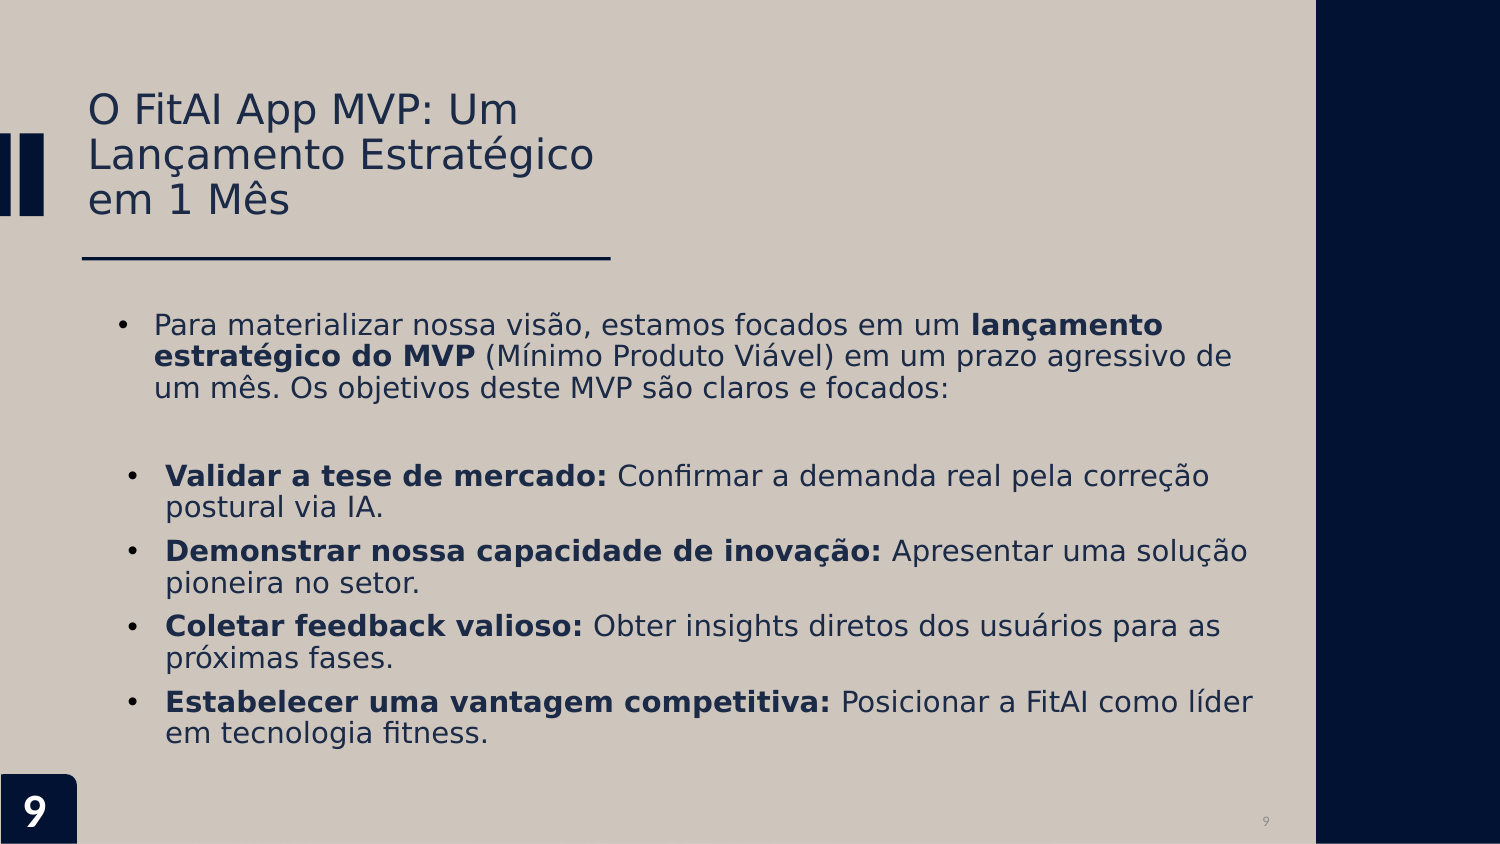

# O FitAI App MVP: Um Lançamento Estratégico em 1 Mês

Para materializar nossa visão, estamos focados em um lançamento estratégico do MVP (Mínimo Produto Viável) em um prazo agressivo de um mês. Os objetivos deste MVP são claros e focados:

Validar a tese de mercado: Confirmar a demanda real pela correção postural via IA.
Demonstrar nossa capacidade de inovação: Apresentar uma solução pioneira no setor.
Coletar feedback valioso: Obter insights diretos dos usuários para as próximas fases.
Estabelecer uma vantagem competitiva: Posicionar a FitAI como líder em tecnologia fitness.

9
9